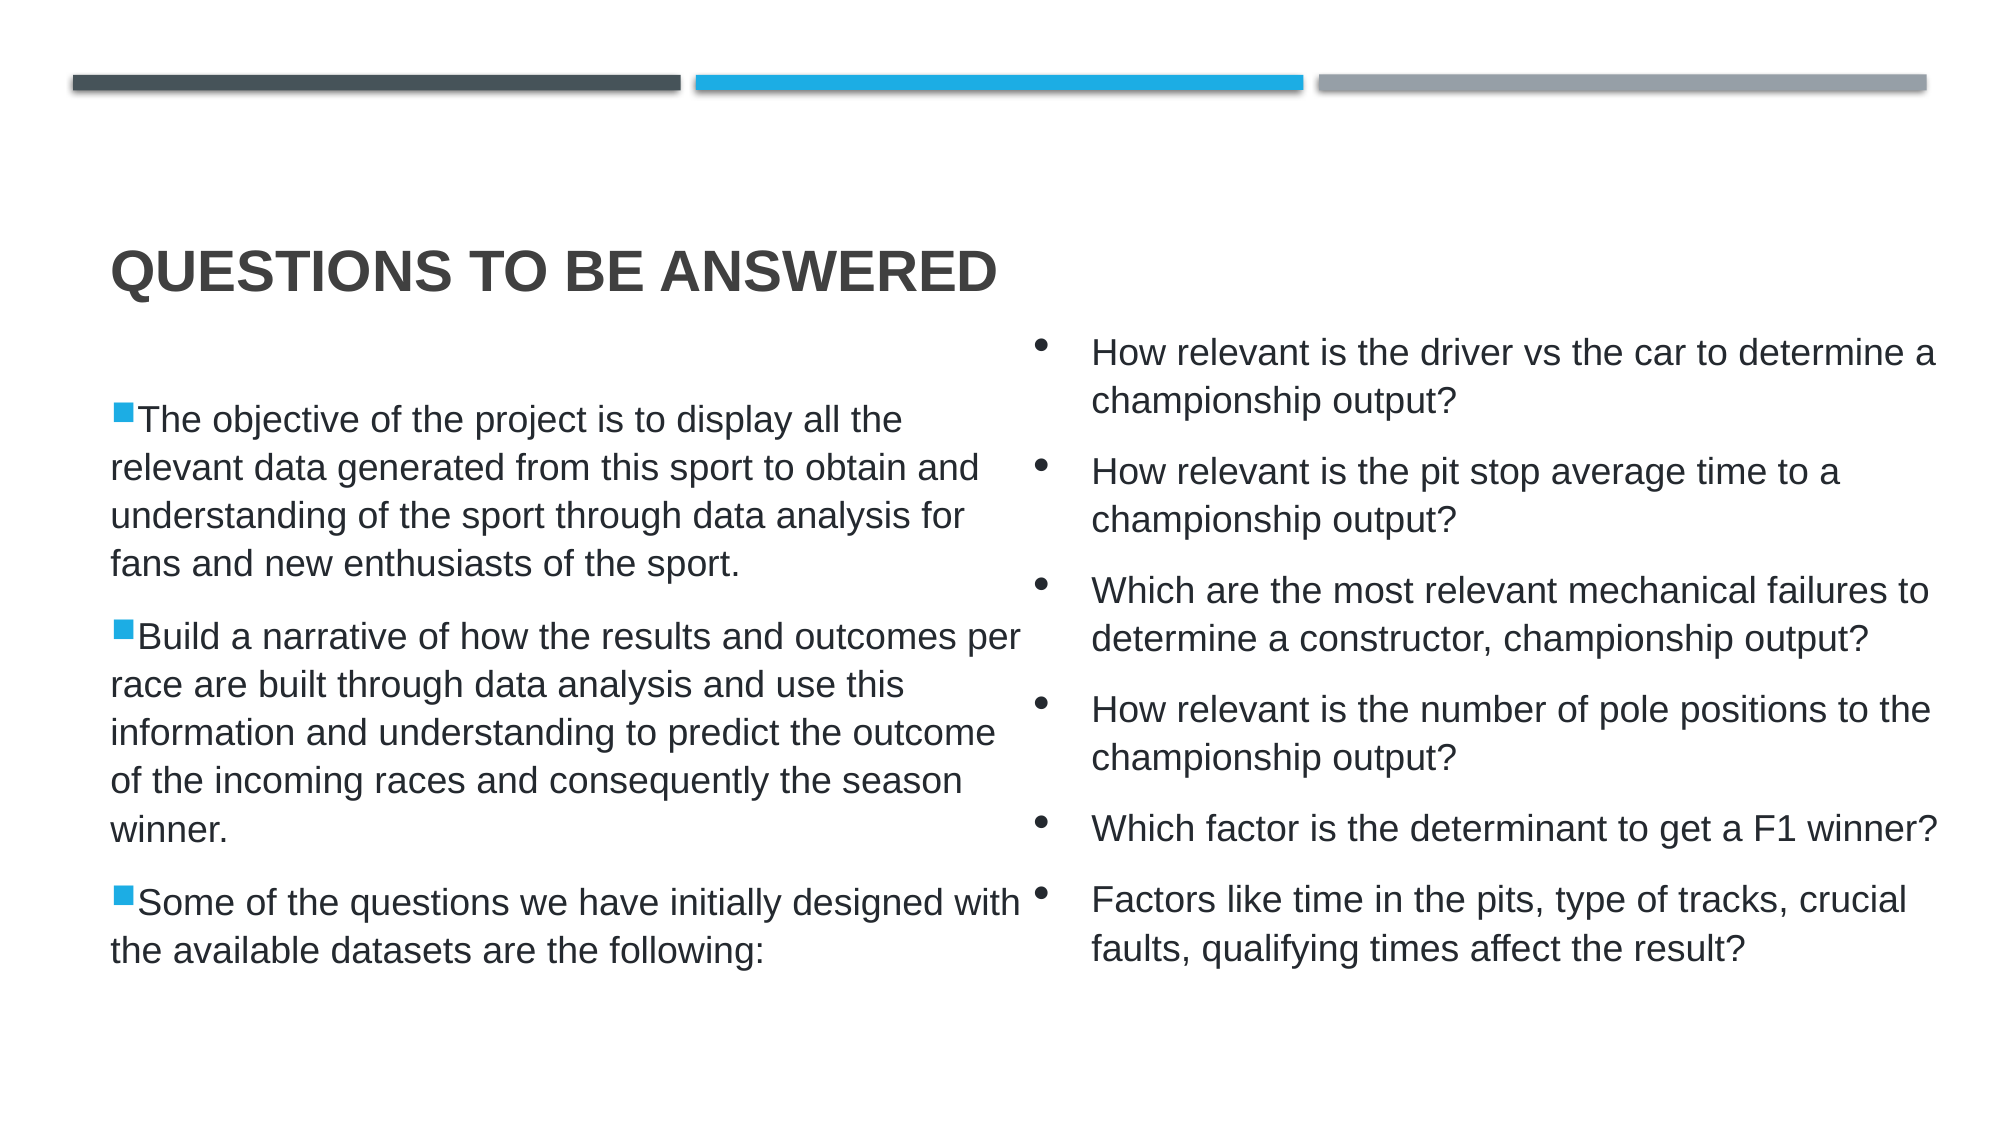

# Questions to be answered
How relevant is the driver vs the car to determine a championship output?
How relevant is the pit stop average time to a championship output?
Which are the most relevant mechanical failures to determine a constructor, championship output?
How relevant is the number of pole positions to the championship output?
Which factor is the determinant to get a F1 winner?
Factors like time in the pits, type of tracks, crucial faults, qualifying times affect the result?
The objective of the project is to display all the relevant data generated from this sport to obtain and understanding of the sport through data analysis for fans and new enthusiasts of the sport.
Build a narrative of how the results and outcomes per race are built through data analysis and use this information and understanding to predict the outcome of the incoming races and consequently the season winner.
Some of the questions we have initially designed with the available datasets are the following: